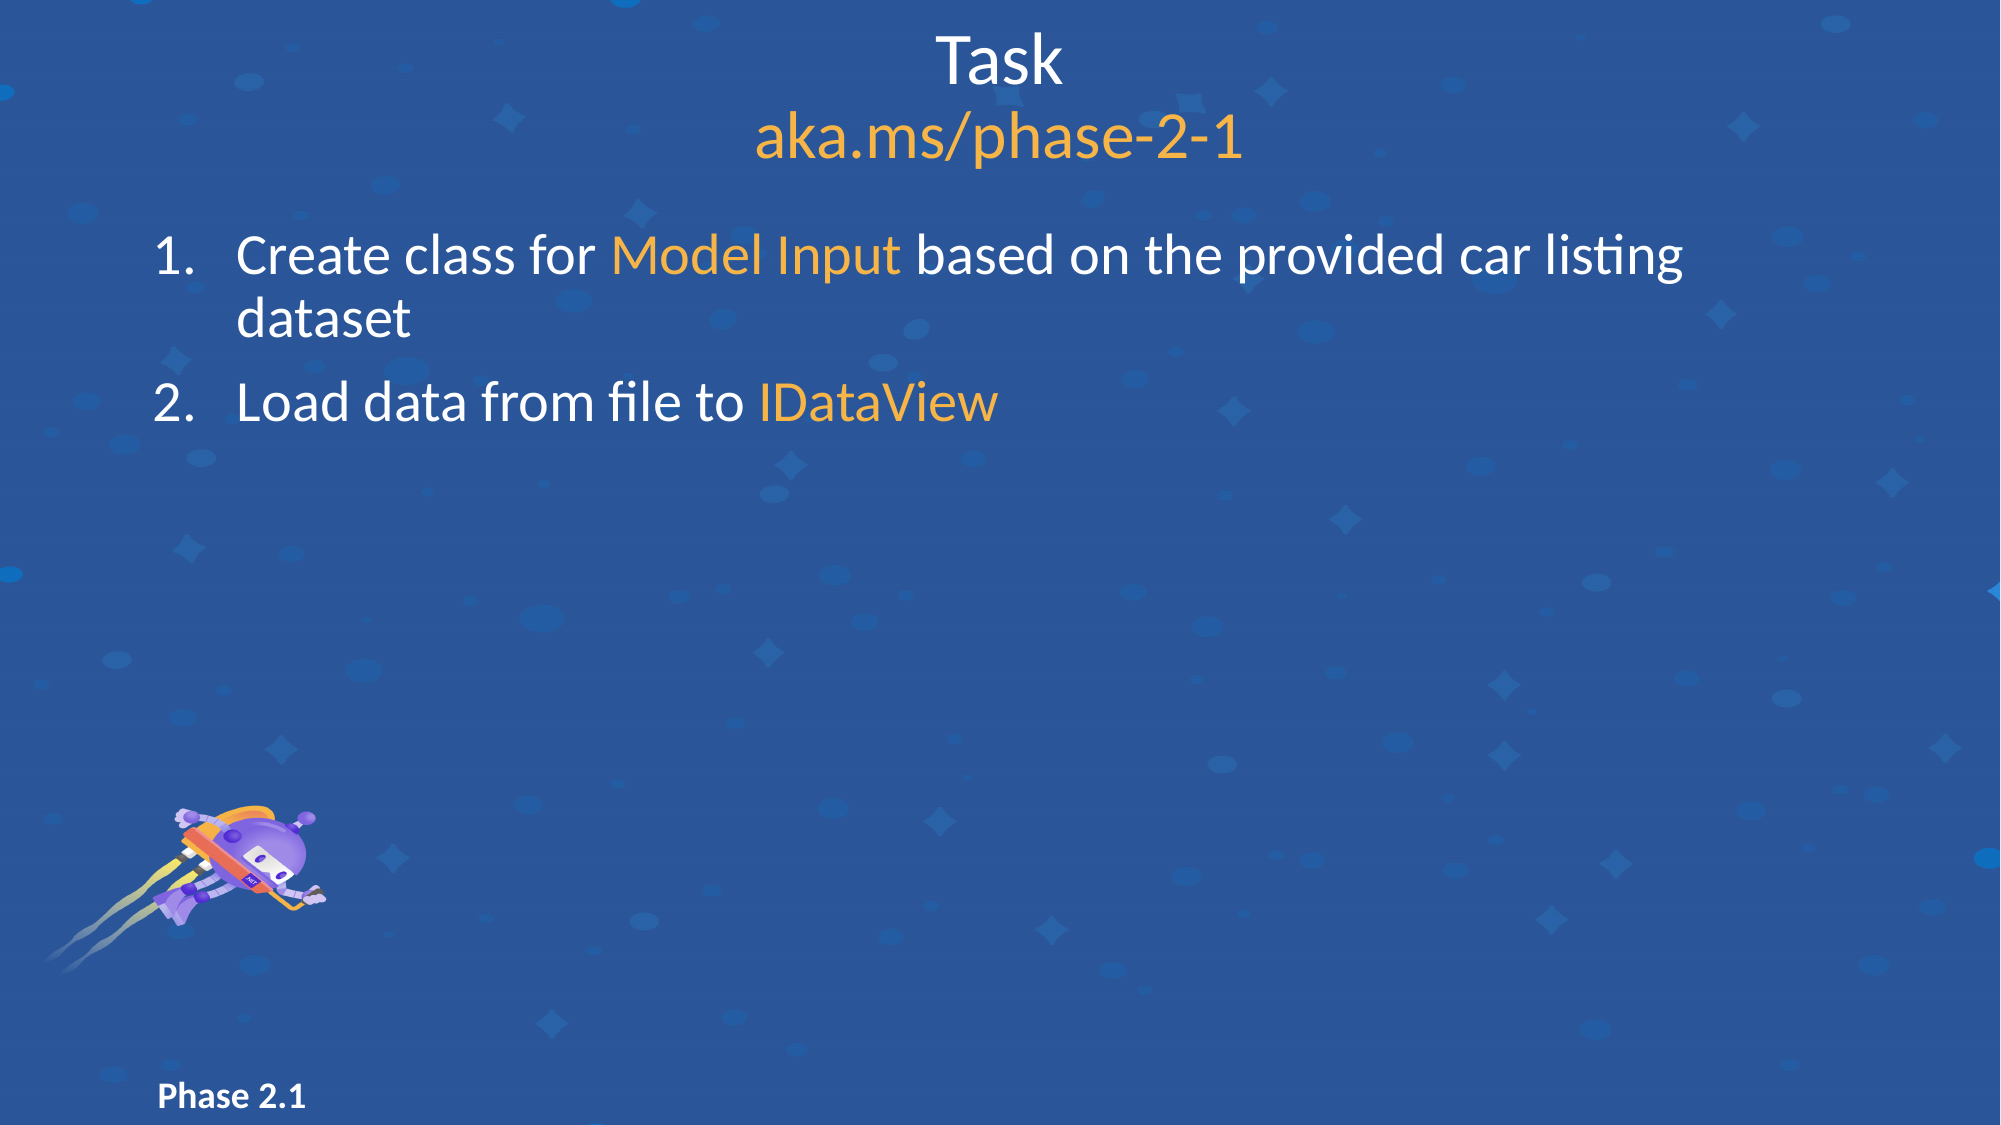

Task
aka.ms/phase-2-1
Create class for Model Input based on the provided car listing dataset
Load data from file to IDataView
Phase 2.1